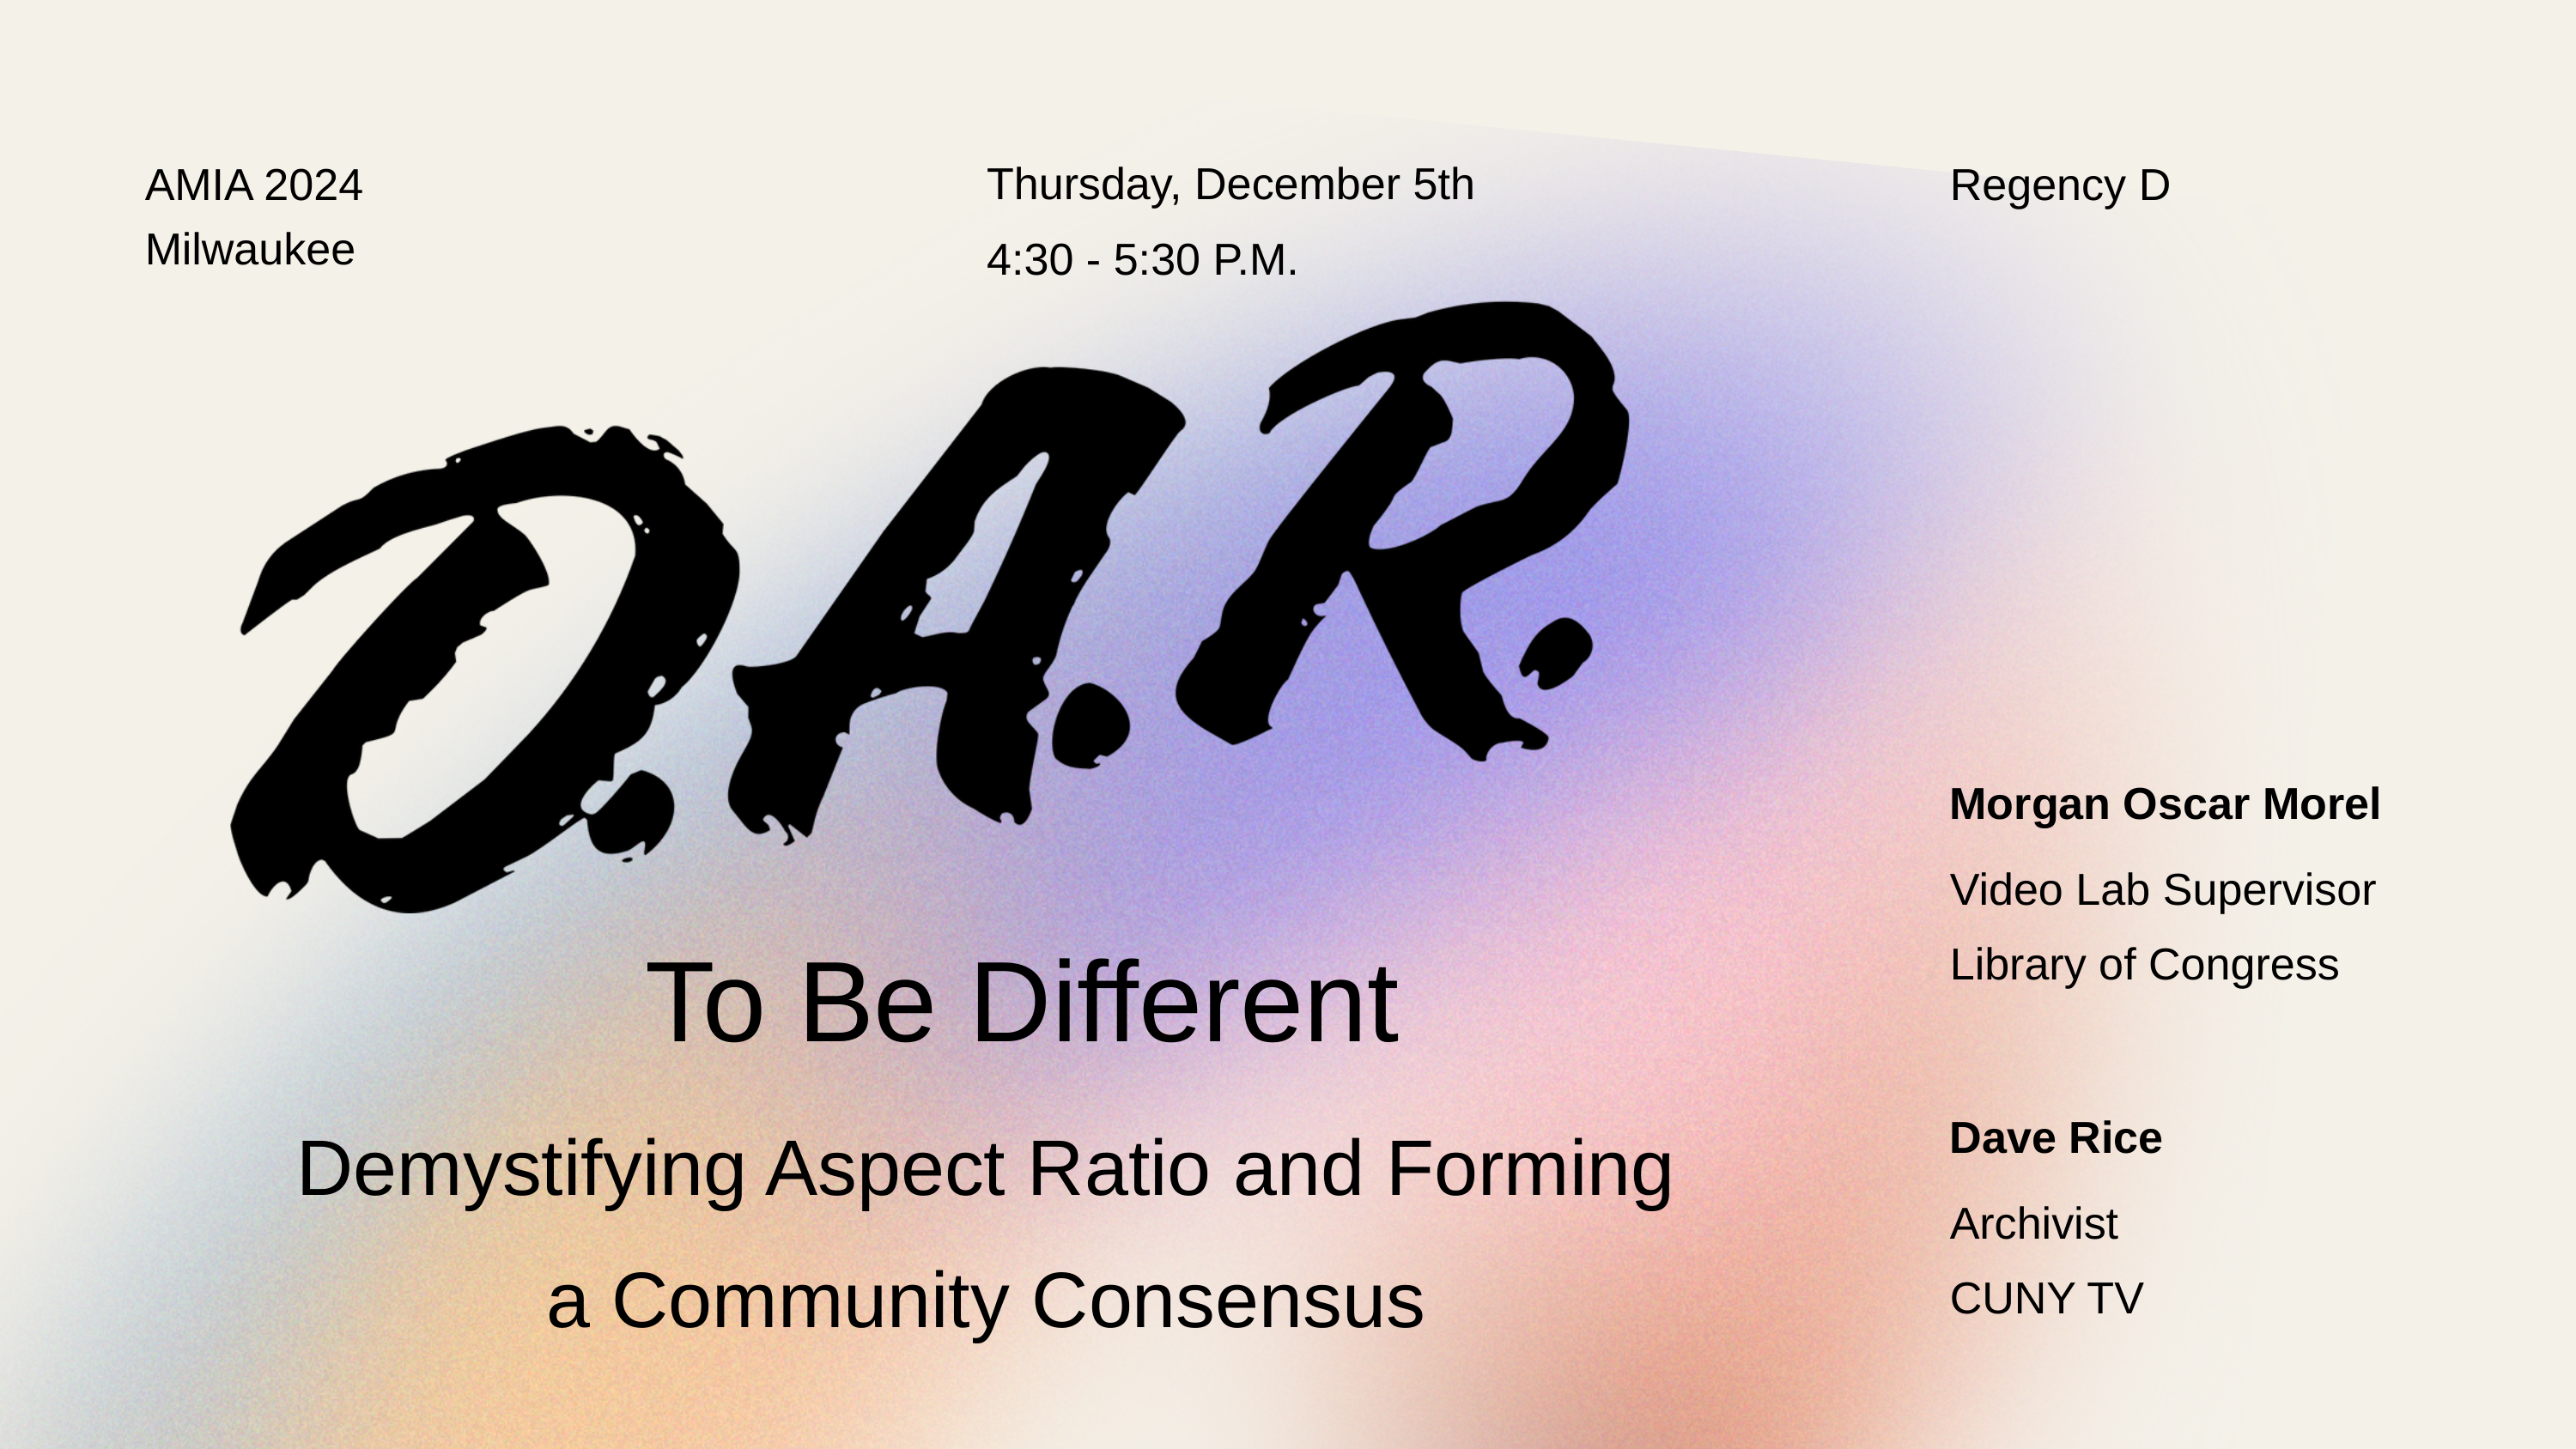

Thursday, December 5th
4:30 - 5:30 P.M.
Regency D
AMIA 2024
Milwaukee

Morgan Oscar Morel
Video Lab Supervisor
Library of Congress
To Be Different
Demystifying Aspect Ratio and Forming a Community Consensus
Dave Rice
Archivist
CUNY TV